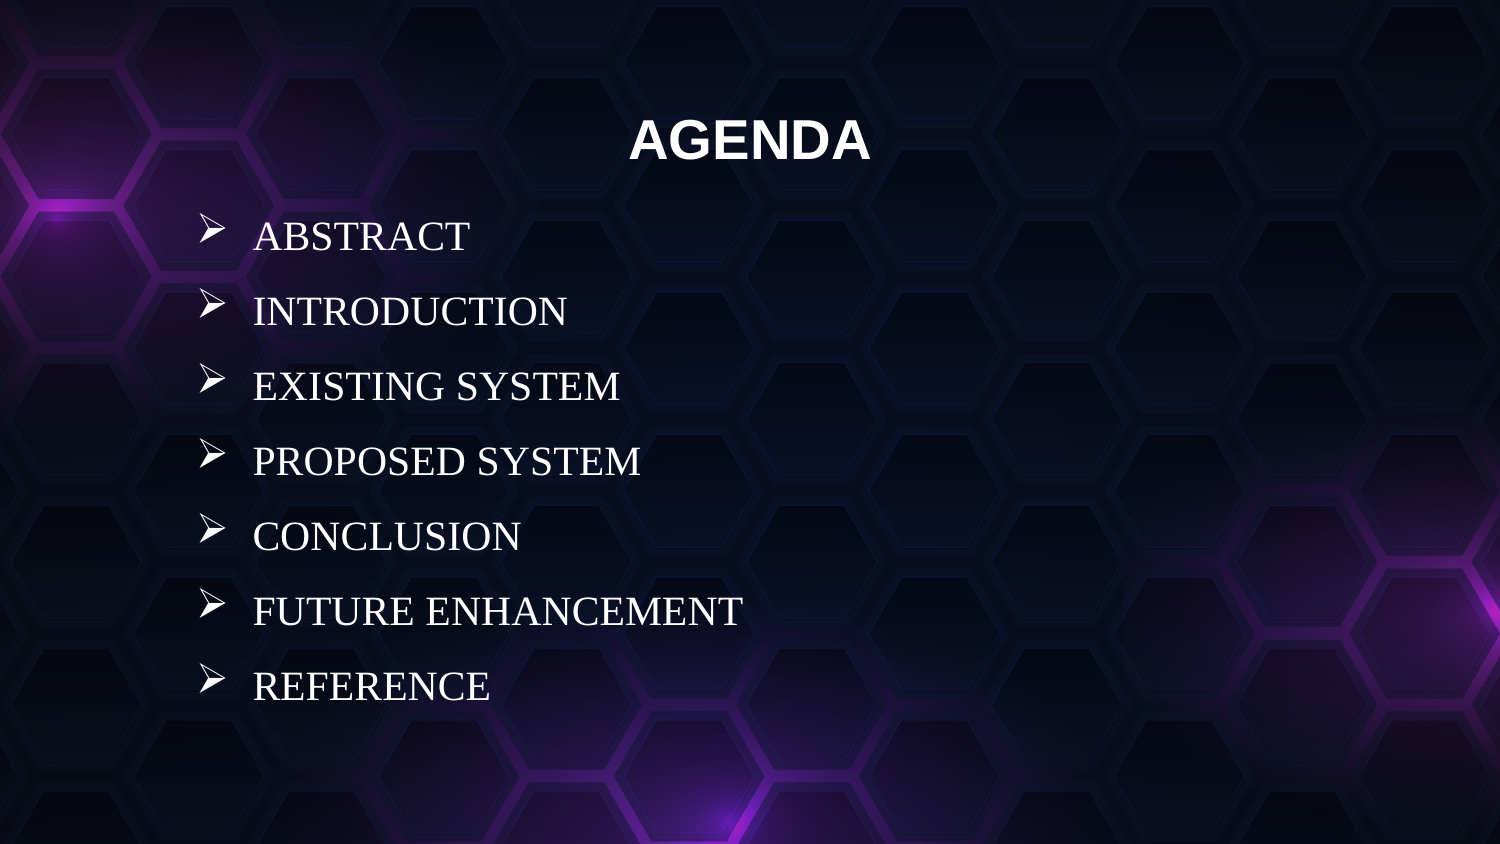

# AGENDA
ABSTRACT
INTRODUCTION
EXISTING SYSTEM
PROPOSED SYSTEM
CONCLUSION
FUTURE ENHANCEMENT
REFERENCE